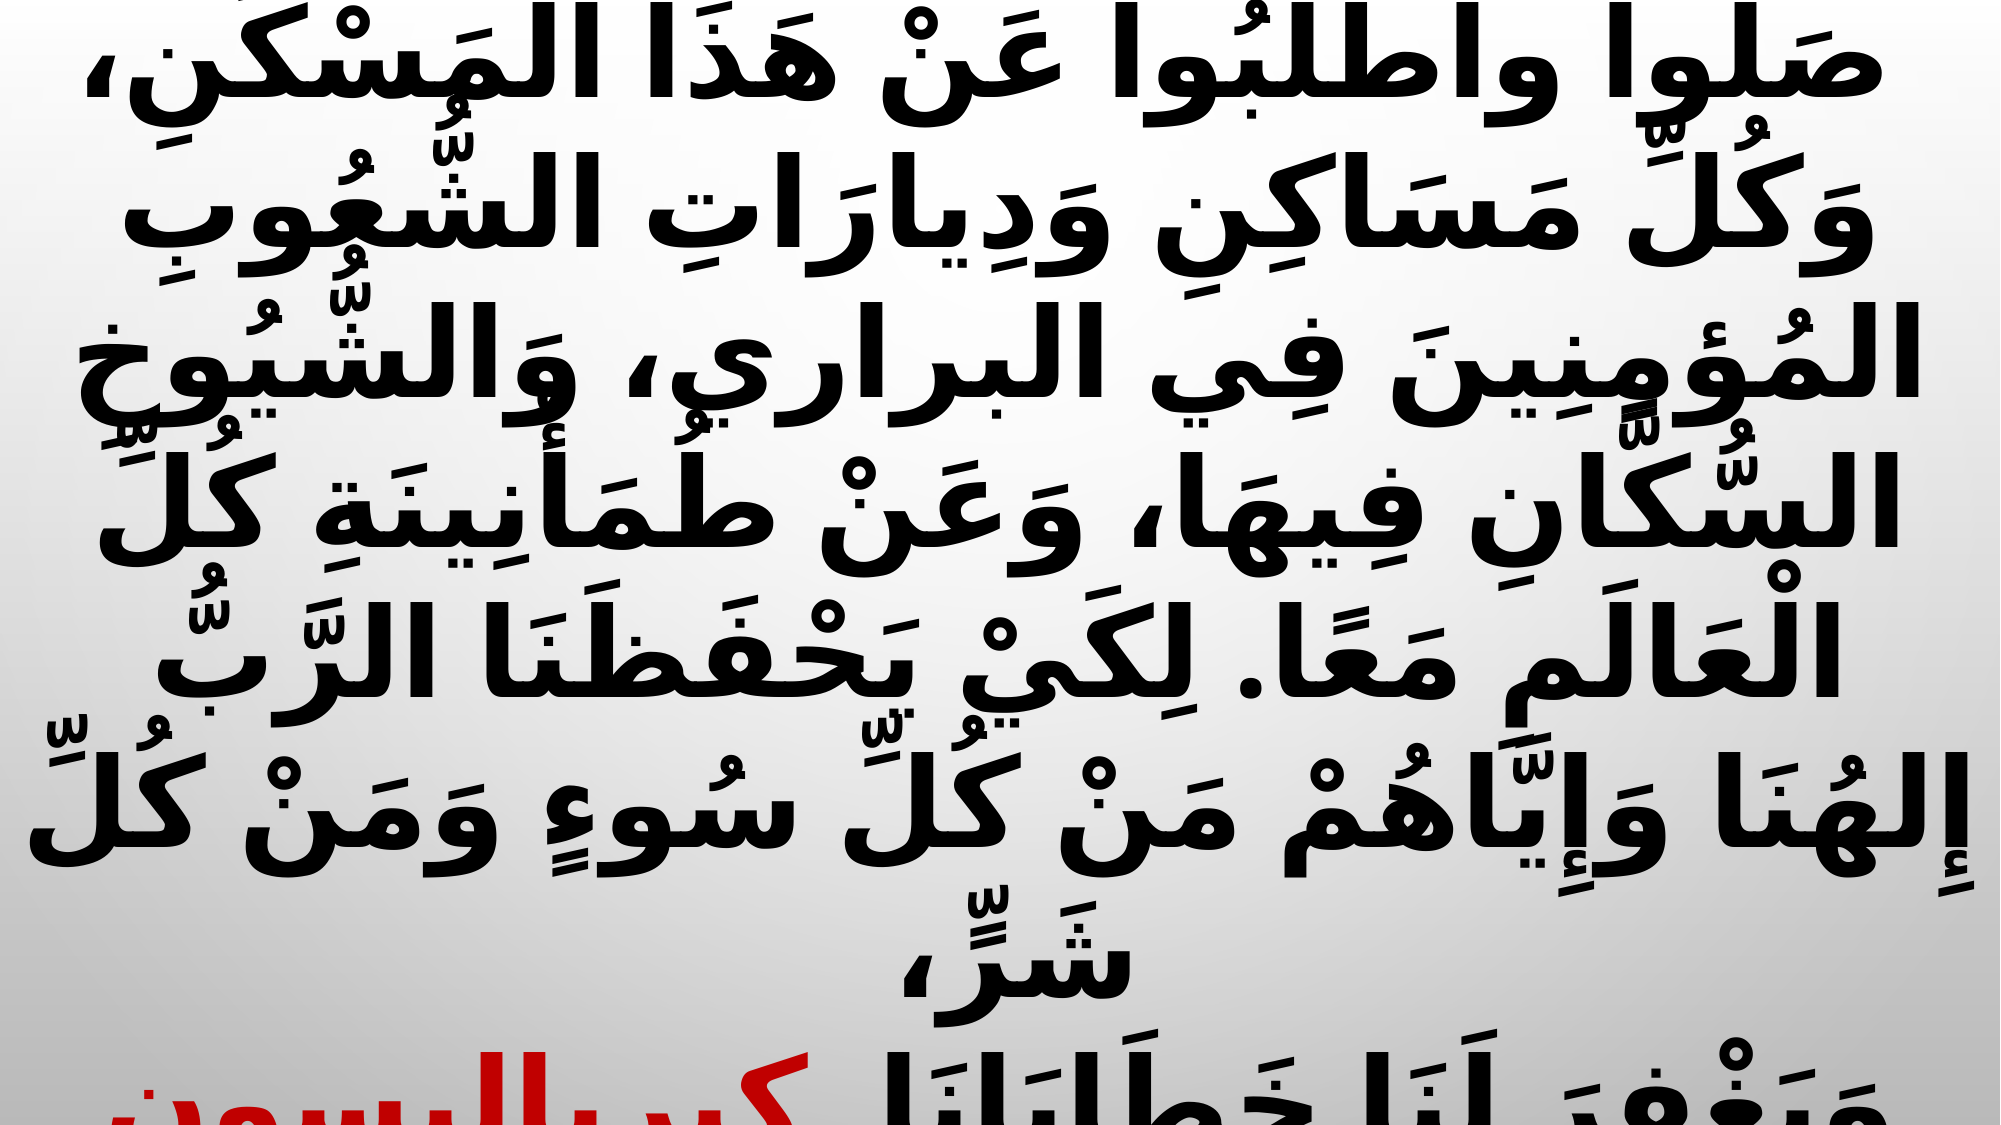

صَلُّوا واطْلُبُوا عَنْ هَذَا الْمَسْكَنِ، وَكُلِّ مَسَاكِنِ وَدِيارَاتِ الشُّعُوبِ المُؤمِنِينَ فِي البراري، وَالشُّيُوخِ السُّكَّانِ فِيهَا، وَعَنْ طُمَأْنِينَةِ كُلِّ الْعَالَمِ مَعًا. لِكَيْ يَحْفَظَنَا الرَّبُّ إِلهُنَا وَإِيَّاهُمْ مَنْ كُلِّ سُوءٍ وَمَنْ كُلِّ شَرٍّ،
وَيَغْفِرَ لَنَا خَطَايَانَا. كيرياليسون